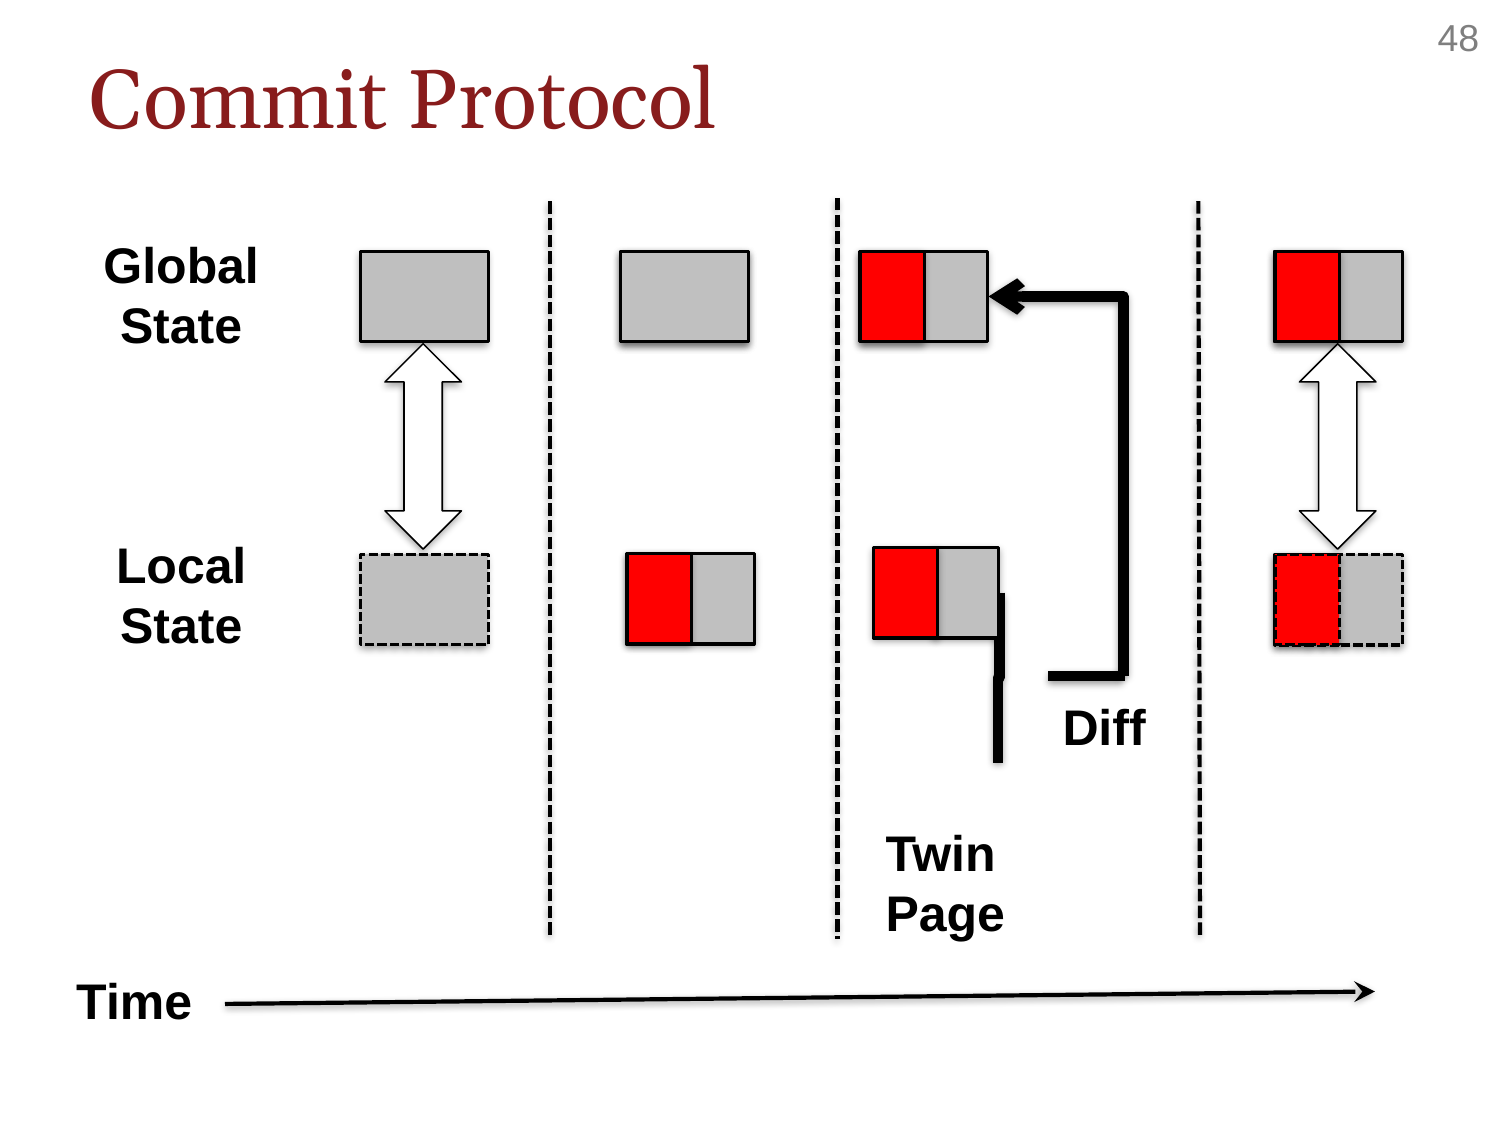

Commit Protocol
Global State

Local
State

Diff
Twin Page
Time